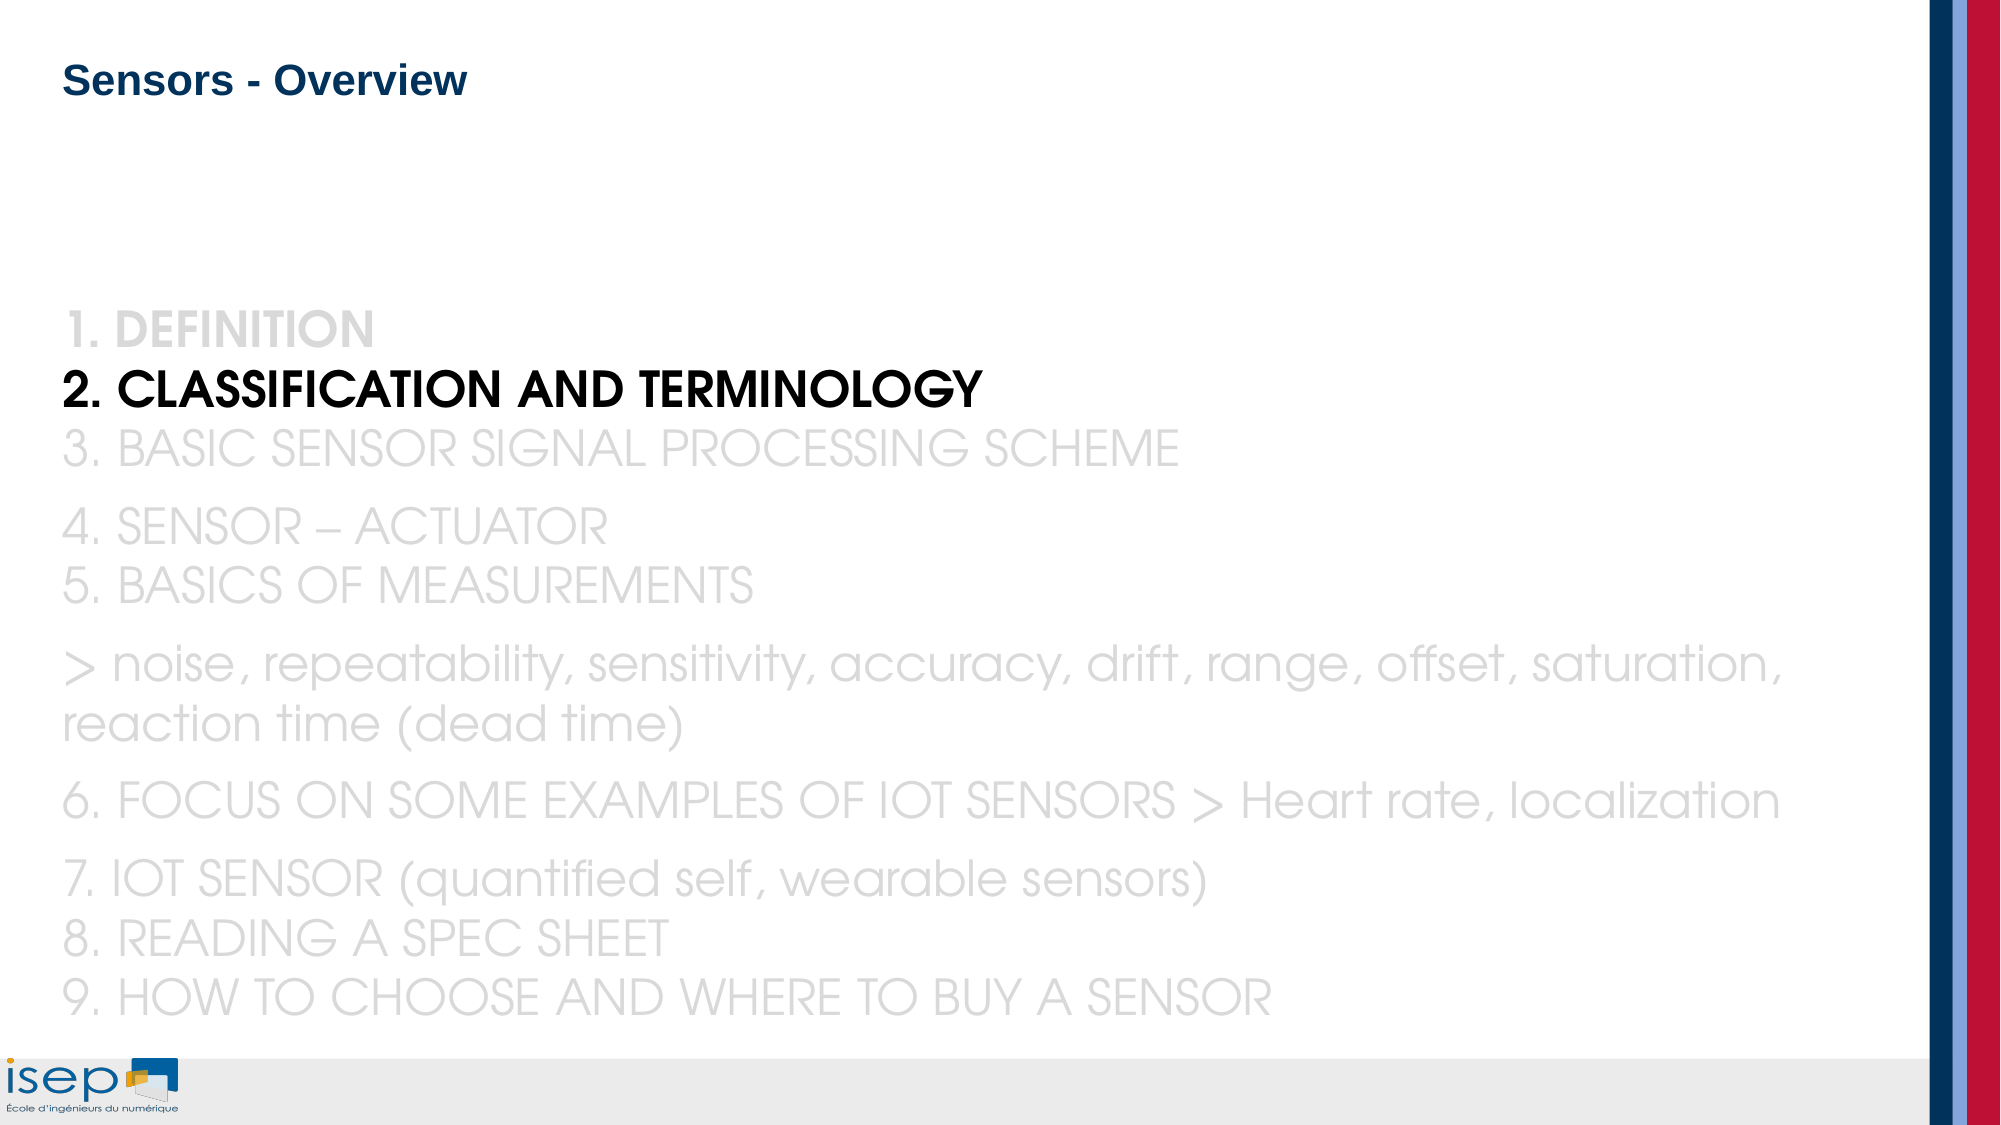

# Sensors - Overview
1. DEFINITION
2. CLASSIFICATION AND TERMINOLOGY
3. BASIC SENSOR SIGNAL PROCESSING SCHEME
4. SENSOR – ACTUATOR
5. BASICS OF MEASUREMENTS
> noise, repeatability, sensitivity, accuracy, drift, range, offset, saturation, reaction time (dead time)
6. FOCUS ON SOME EXAMPLES OF IOT SENSORS > Heart rate, localization
7. IOT SENSOR (quantified self, wearable sensors)
8. READING A SPEC SHEET
9. HOW TO CHOOSE AND WHERE TO BUY A SENSOR